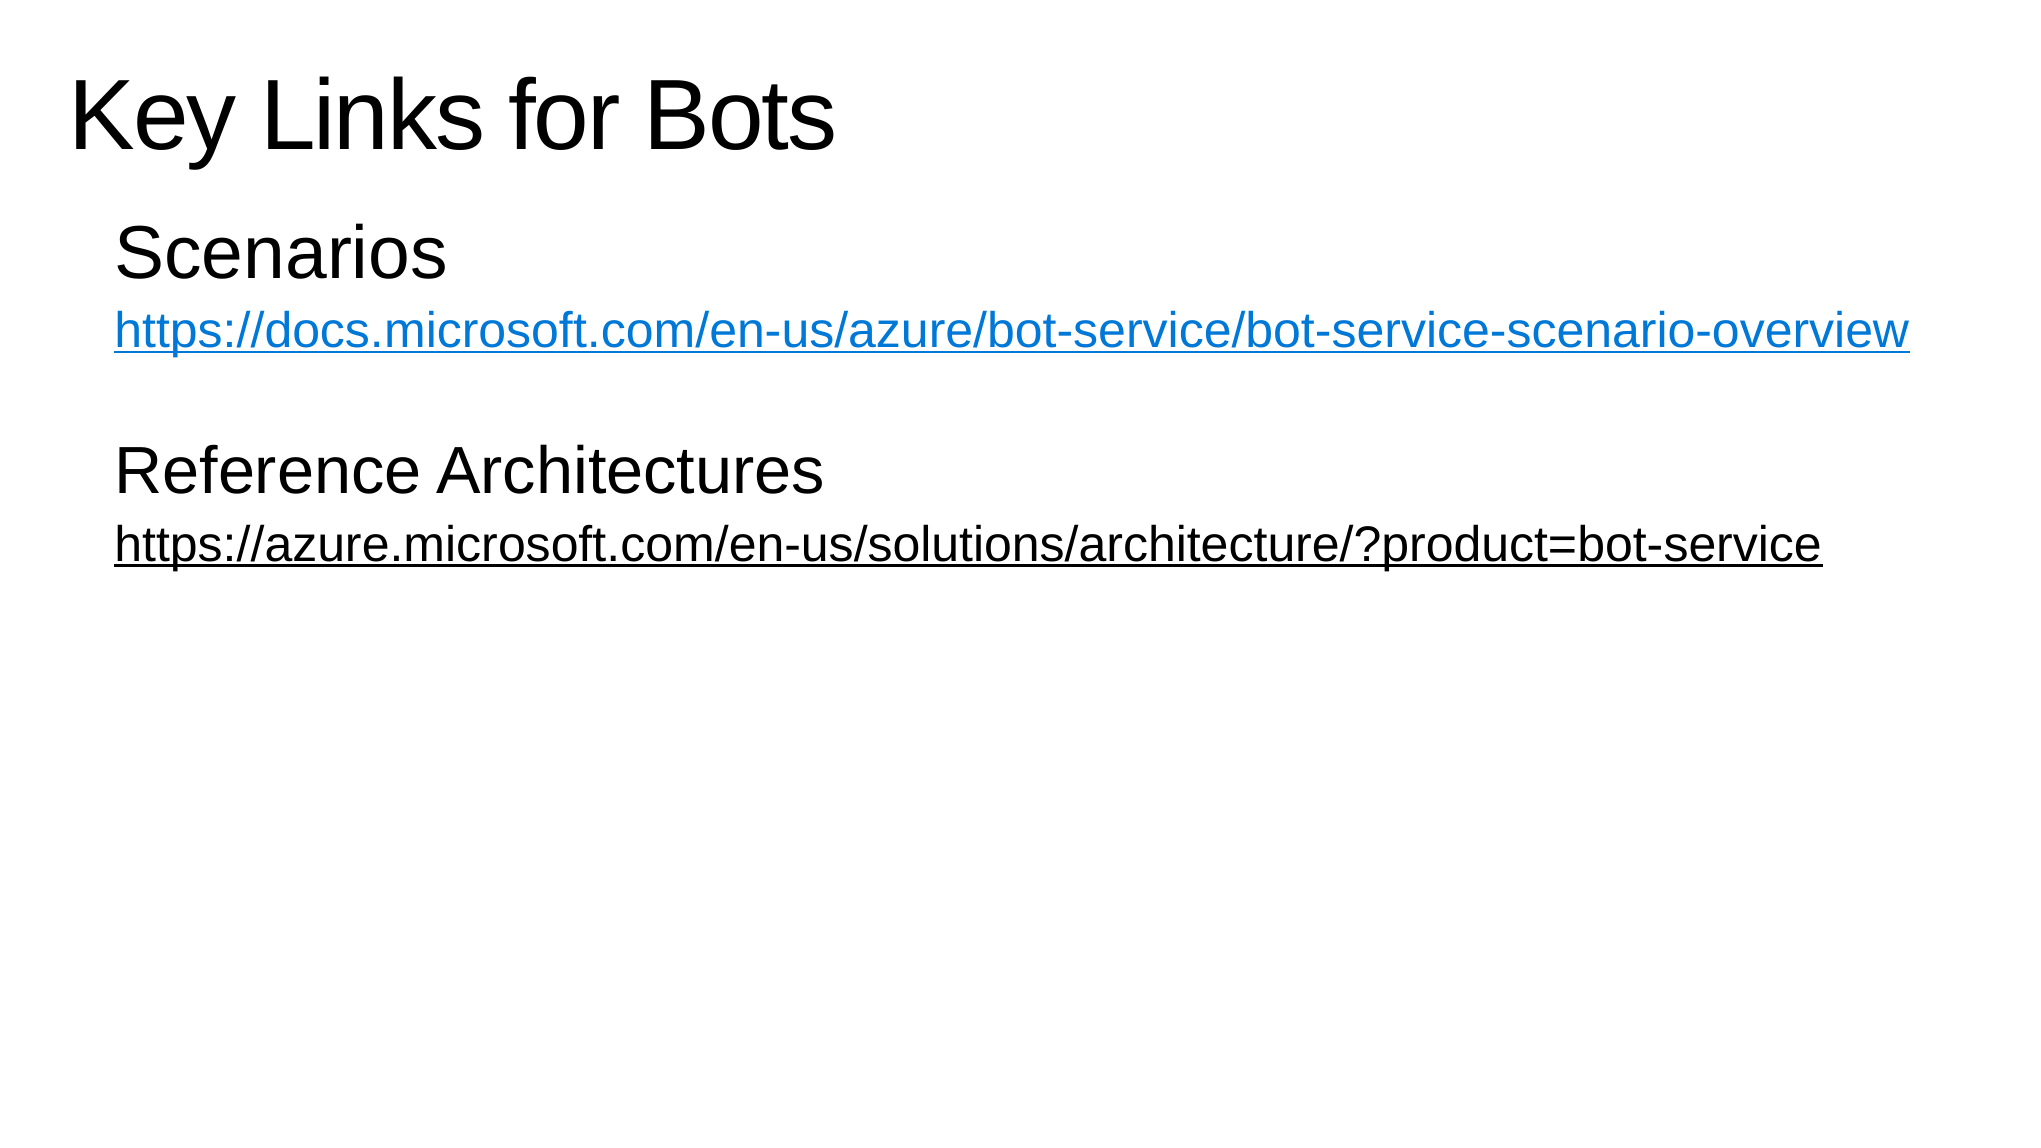

# Key Links for Bots
Scenarios
https://docs.microsoft.com/en-us/azure/bot-service/bot-service-scenario-overview

Reference Architectures
https://azure.microsoft.com/en-us/solutions/architecture/?product=bot-service